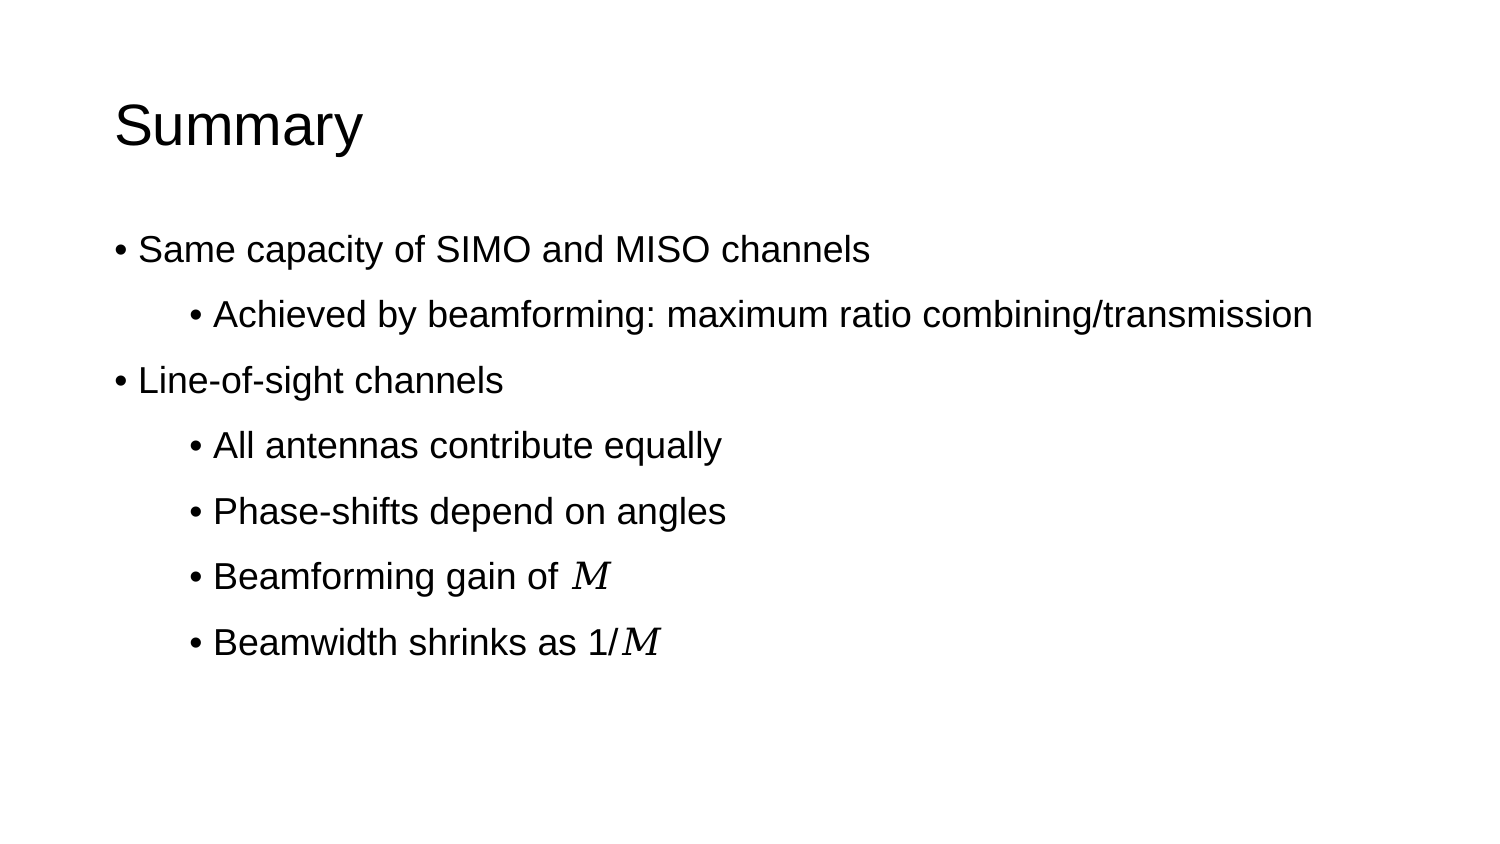

# Summary
• Same capacity of SIMO and MISO channels
• Achieved by beamforming: maximum ratio combining/transmission
• Line-of-sight channels
• All antennas contribute equally
• Phase-shifts depend on angles
• Beamforming gain of 𝑀
• Beamwidth shrinks as 1/𝑀